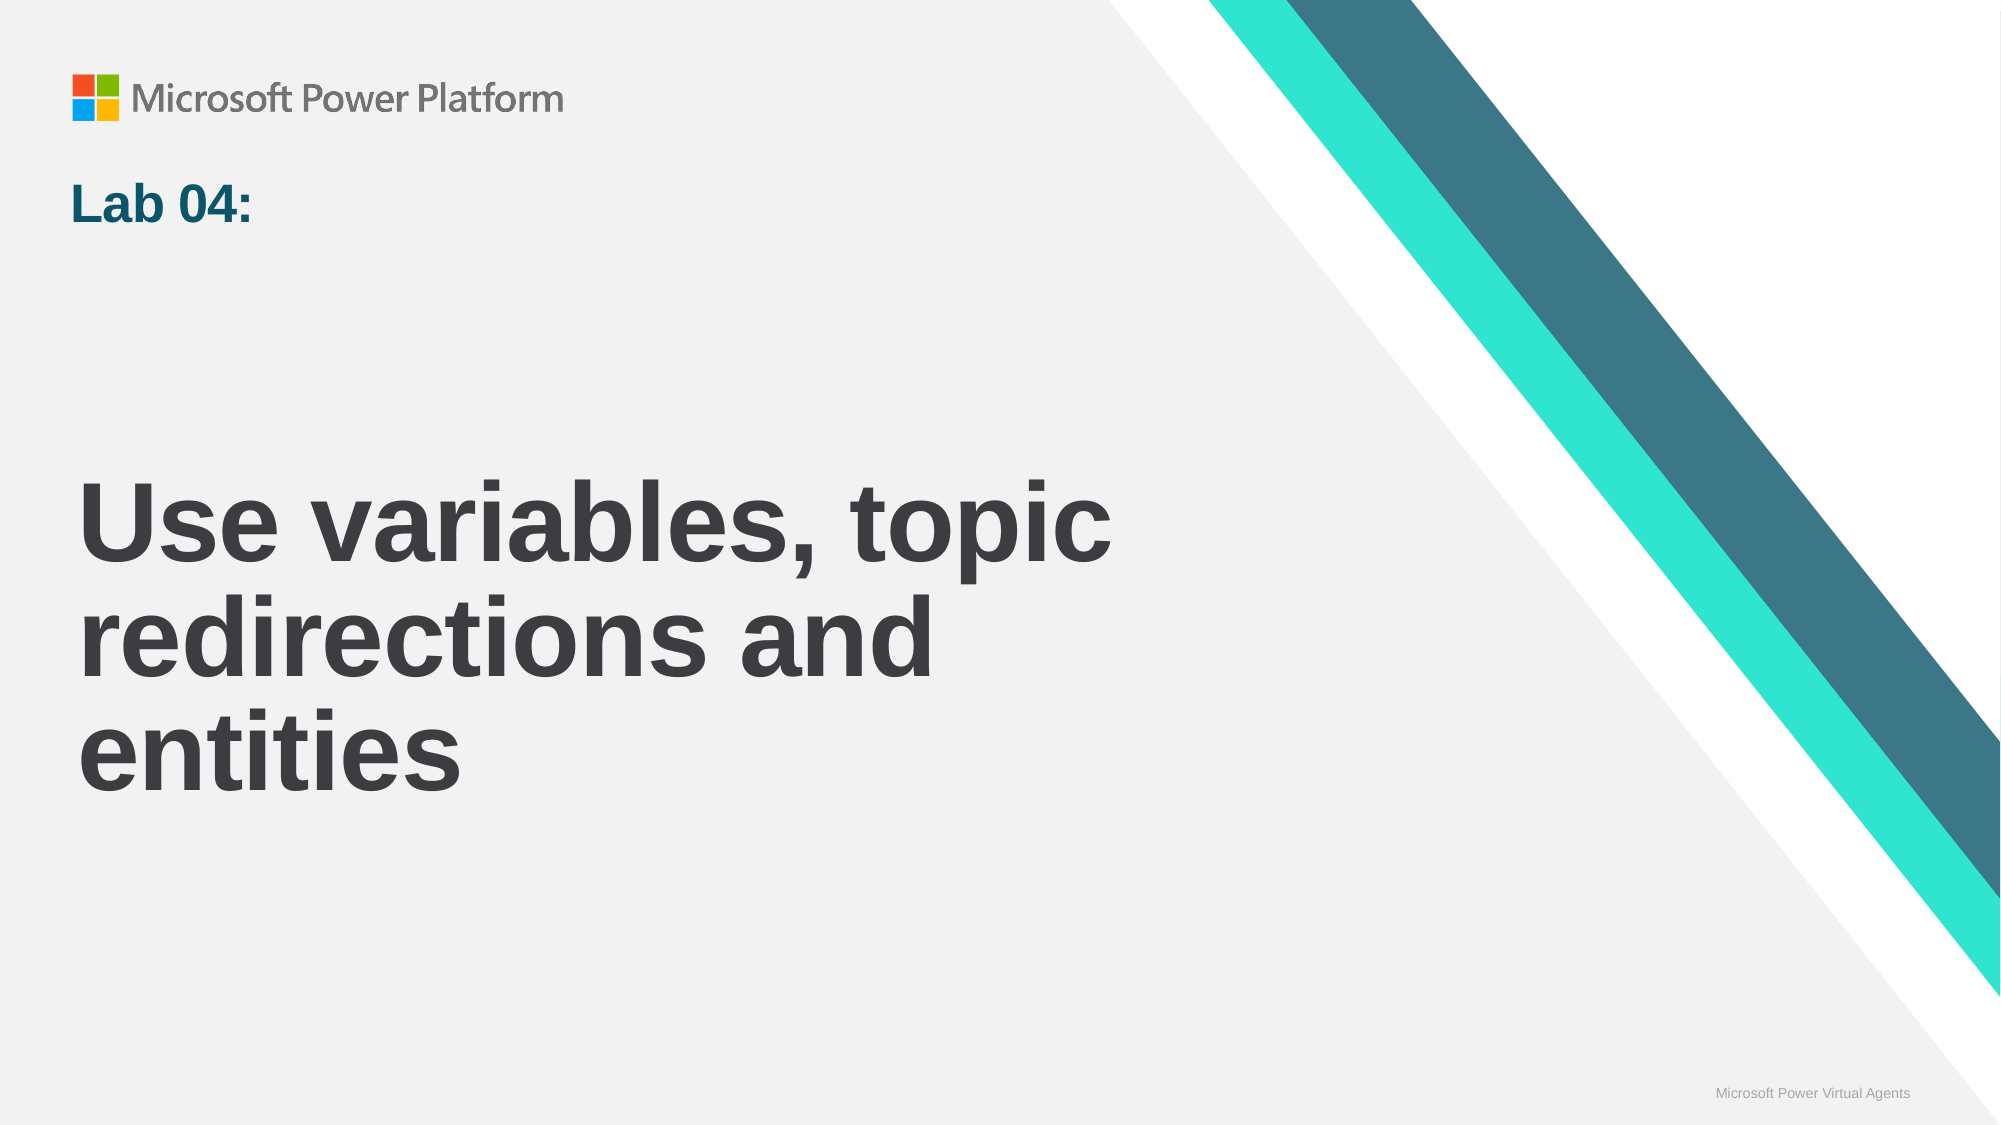

# Lab 04:
Use variables, topic redirections and entities